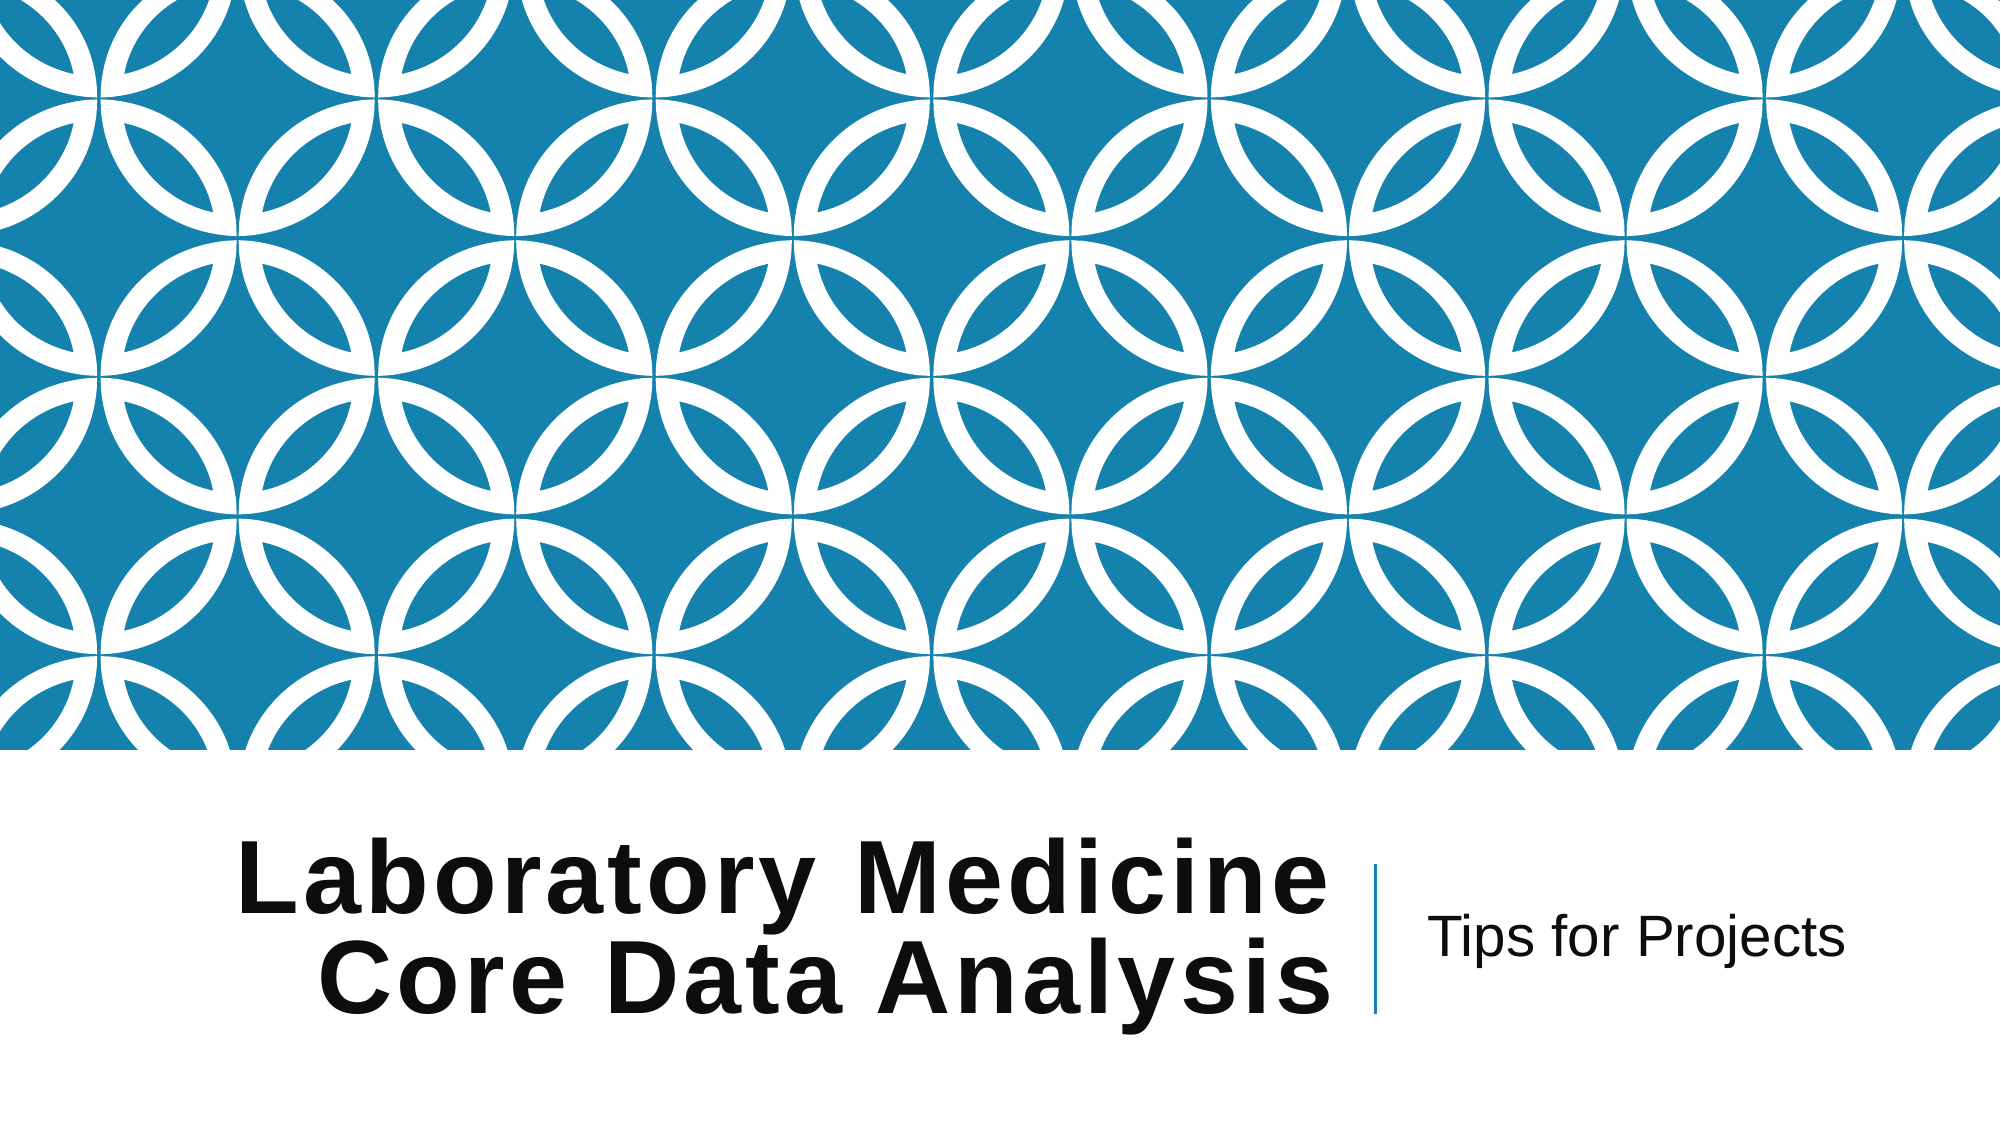

# Laboratory Medicine Core Data Analysis
Tips for Projects